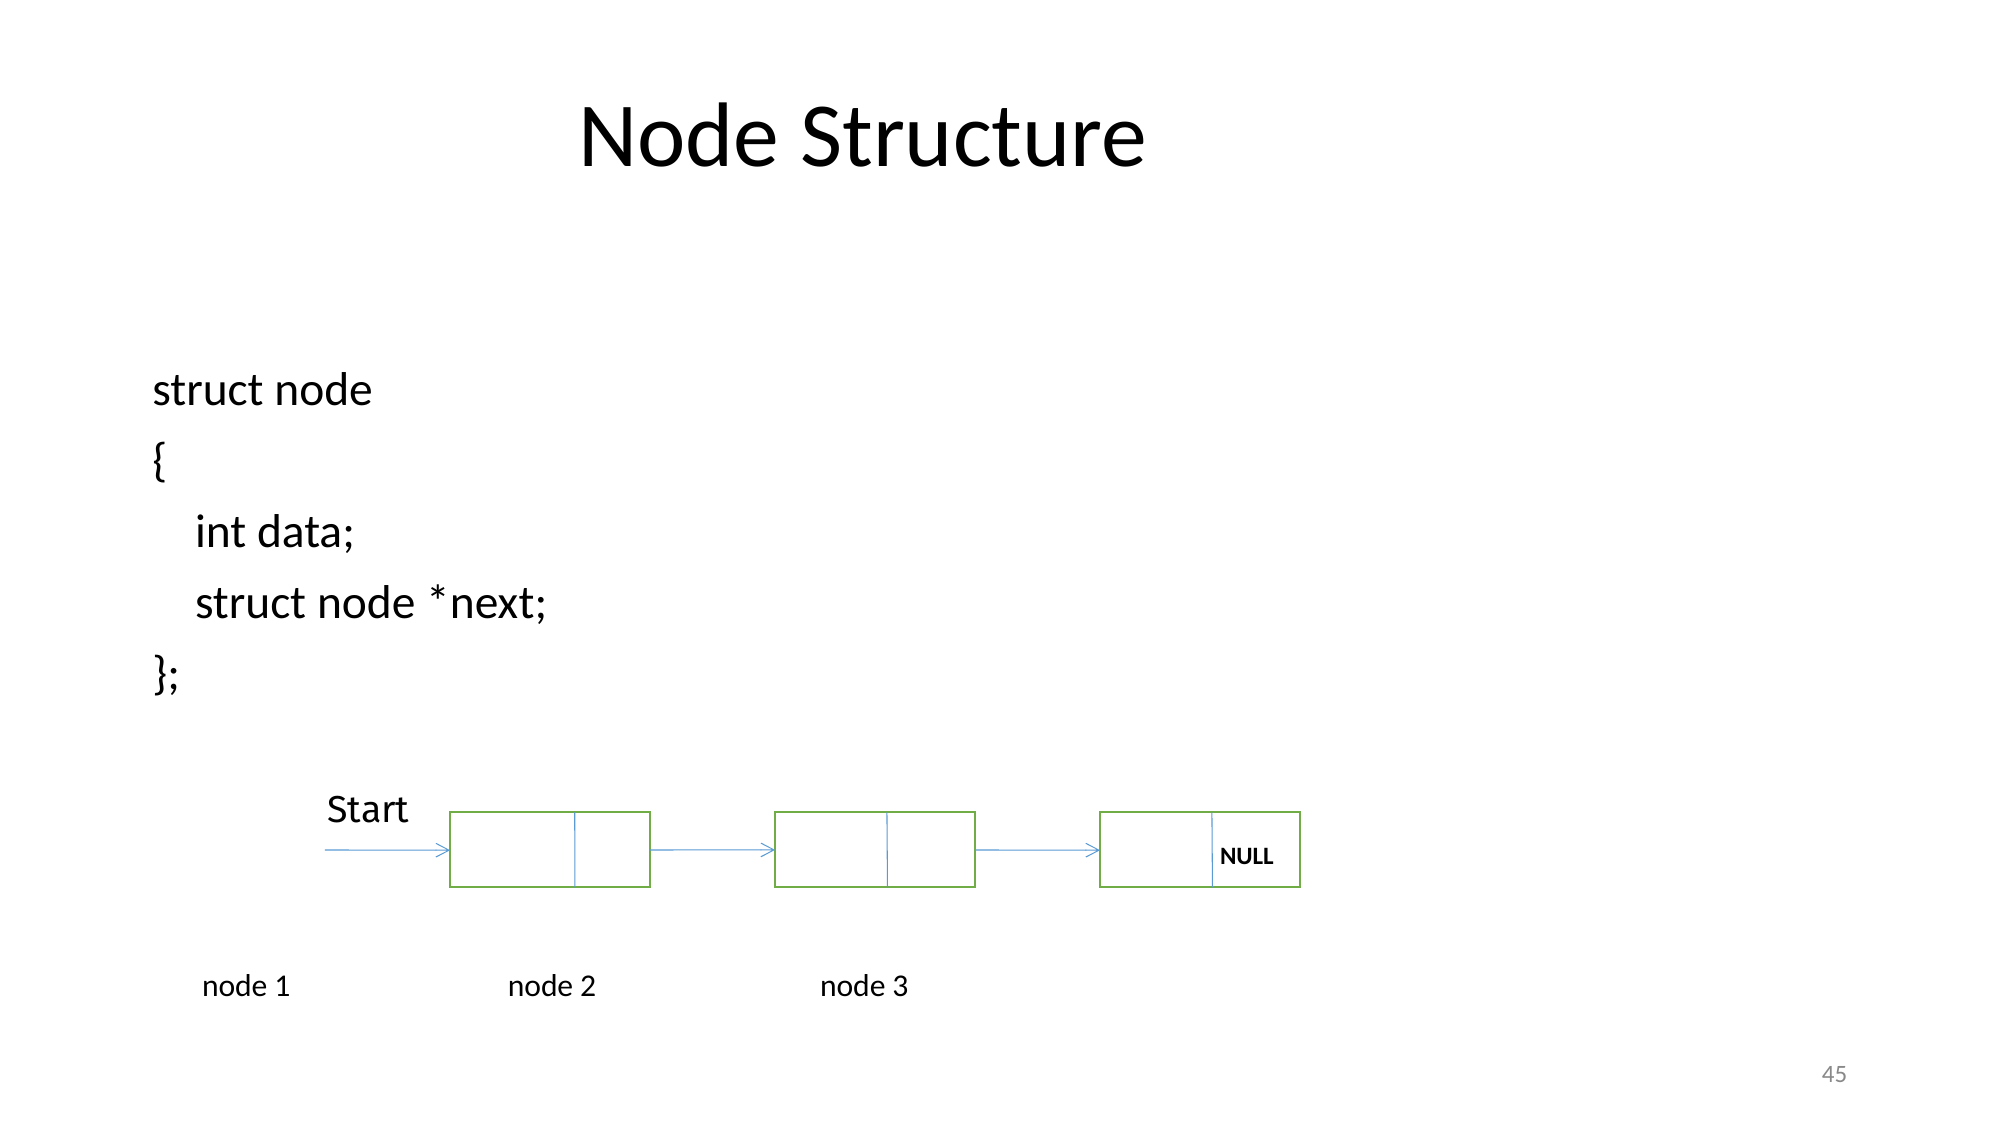

# Node Structure

struct node
{
	int data;
	struct node *next;
};

		 node 1            	    node 2                                node 3

Start

           NULL
45